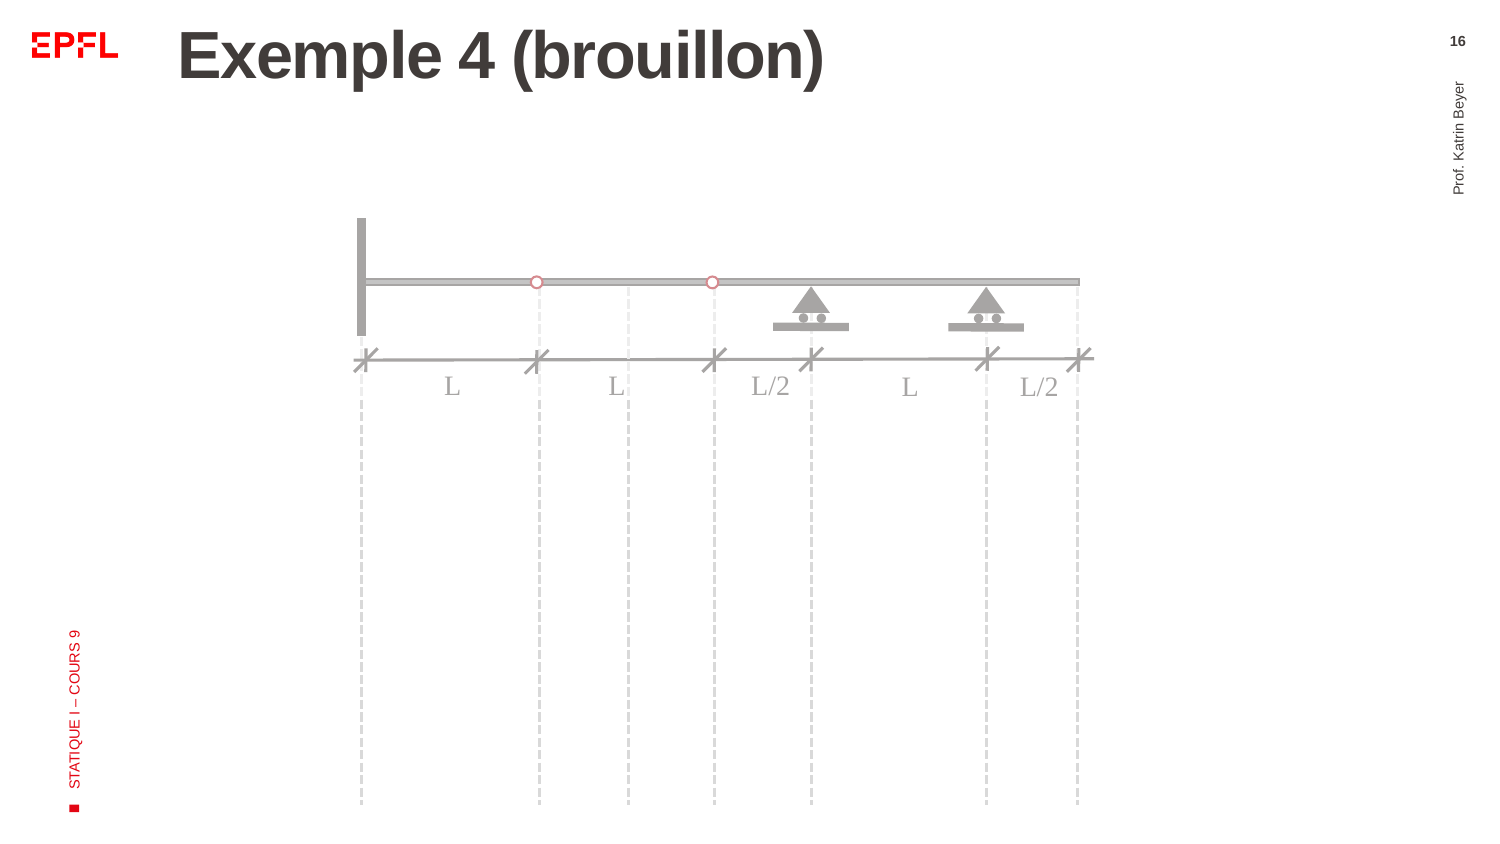

# Exemple 4 (brouillon)
16

L
L
L/2
L
L/2

Prof. Katrin Beyer
STATIQUE I – COURS 9